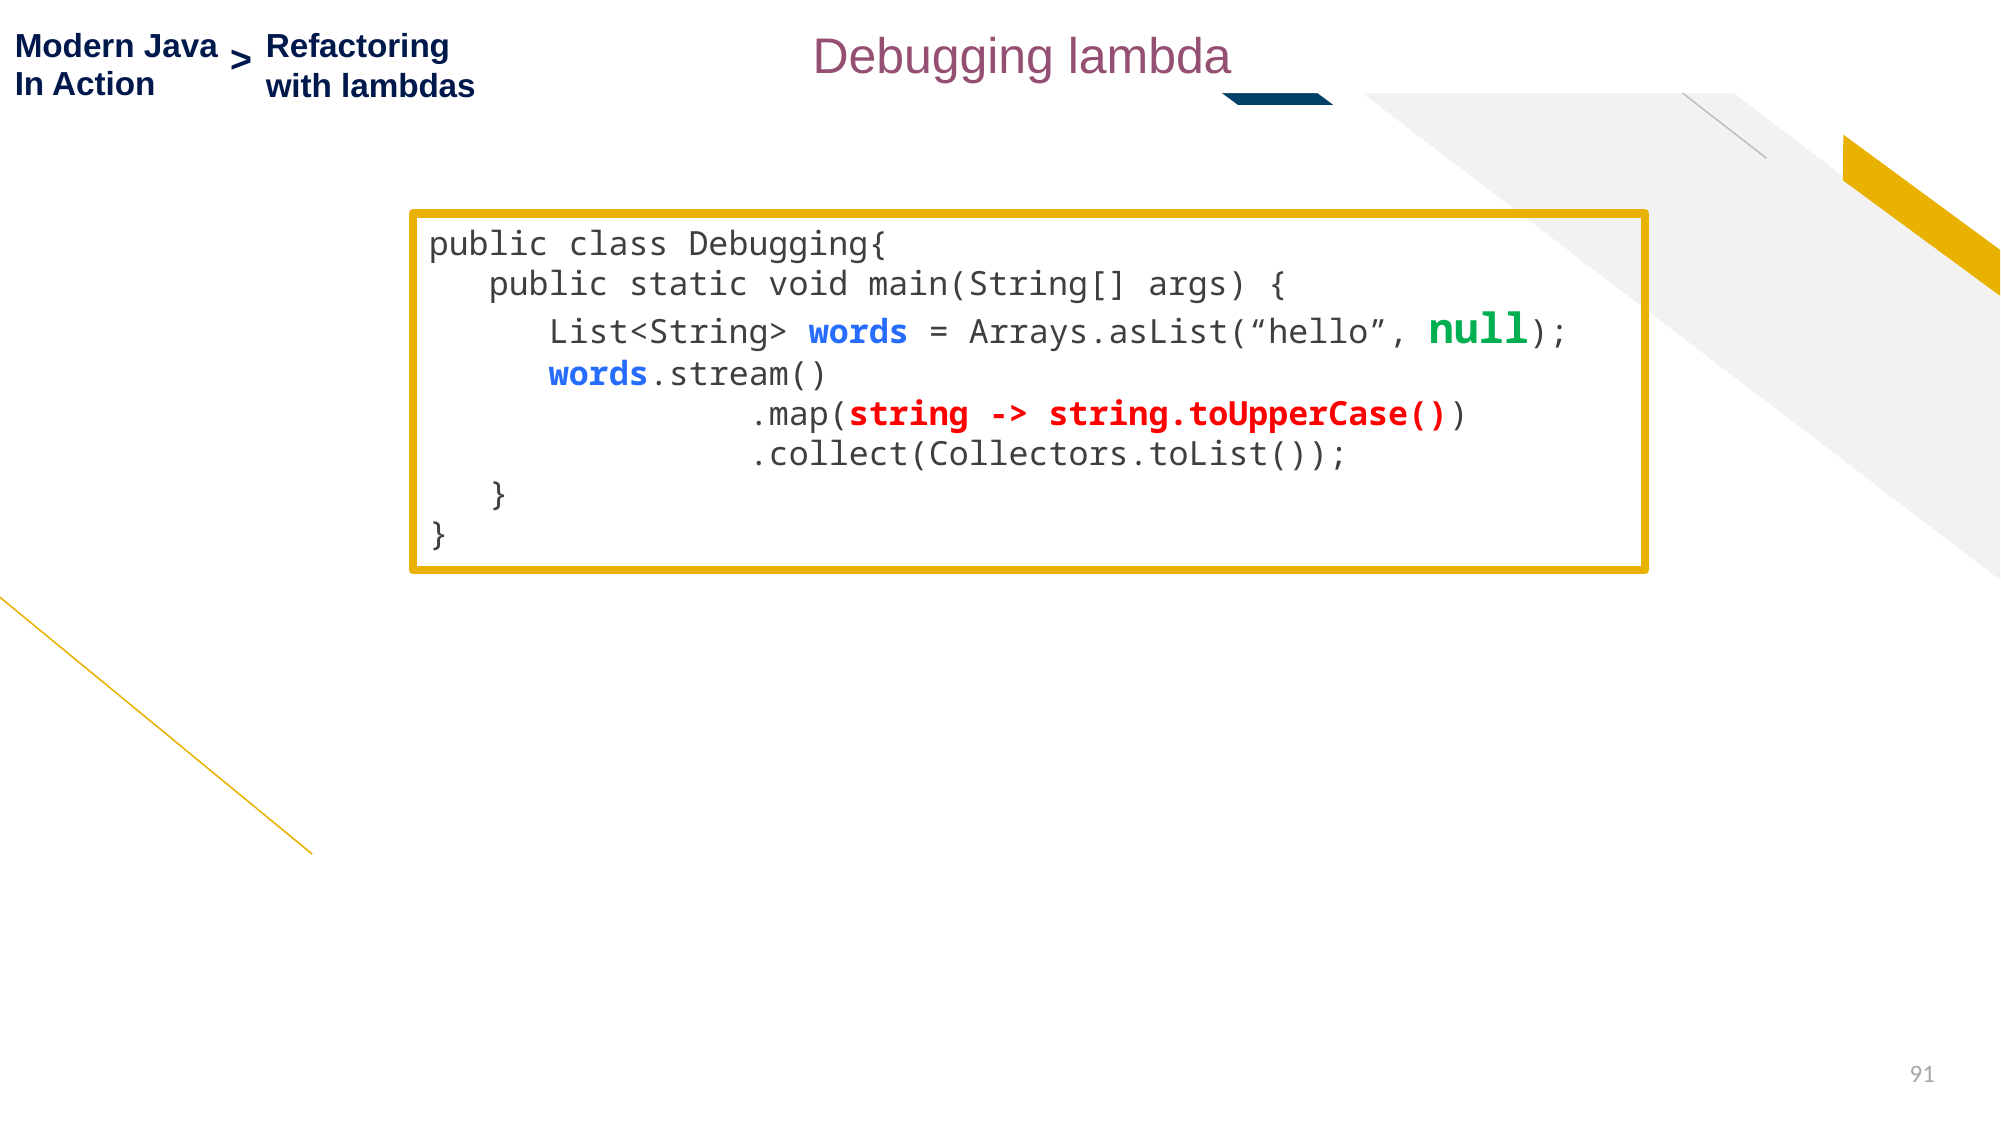

Modern Java
Refactoring
with lambdas
Debugging lambda

>
In Action
> Lambda expressions can make stack traces less readable.

public class Debugging{
   public static void main(String[] args) {
      List<String> words = Arrays.asList(“hello”, null);
      words.stream()
                .map(string -> string.toUpperCase())
                .collect(Collectors.toList());
   }
}
91